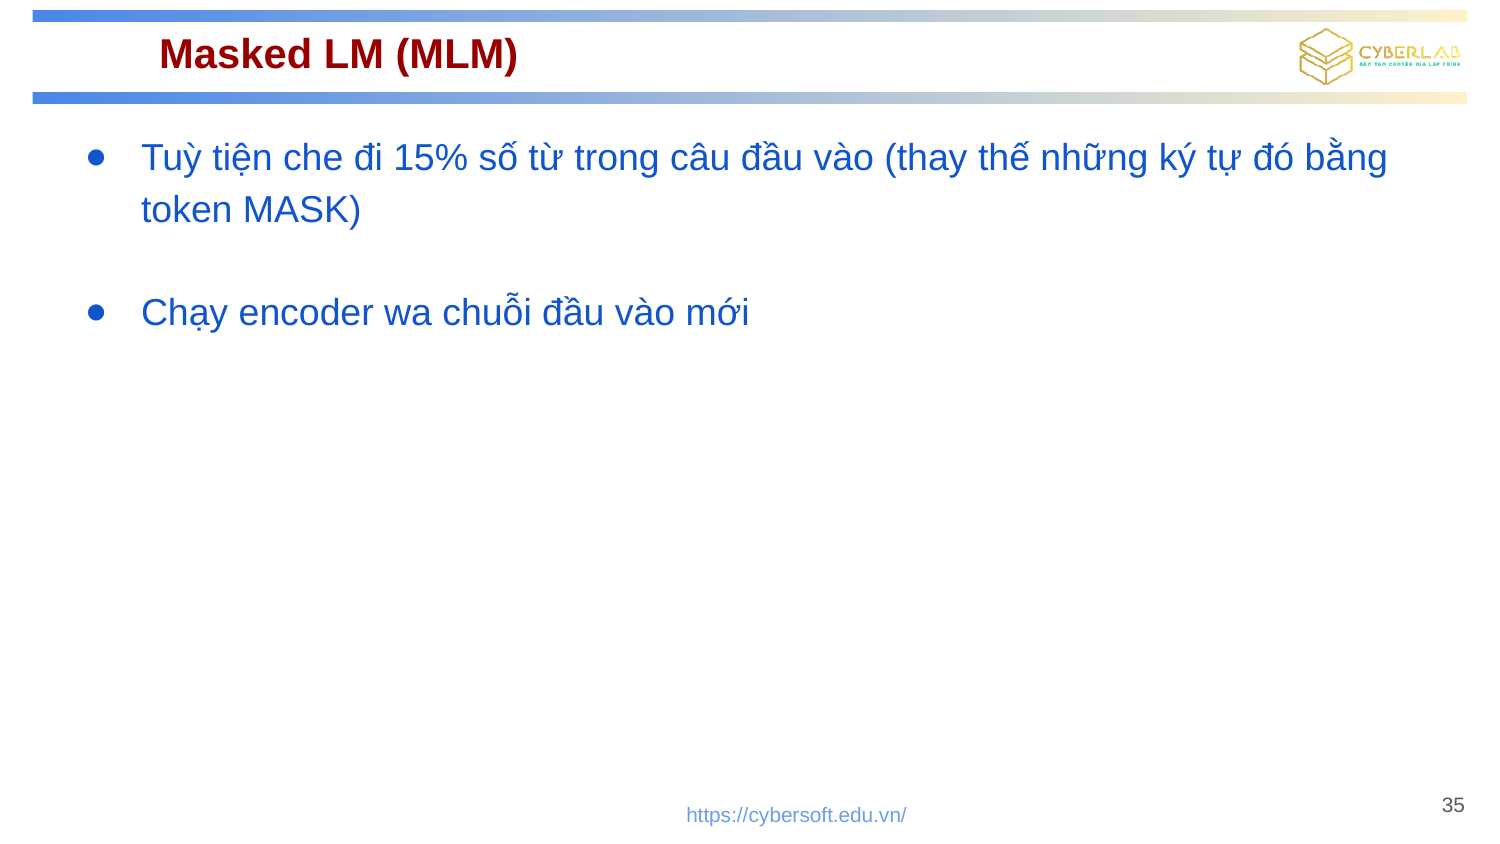

# Masked LM (MLM)
Tuỳ tiện che đi 15% số từ trong câu đầu vào (thay thế những ký tự đó bằng token MASK)

Chạy encoder wa chuỗi đầu vào mới

35